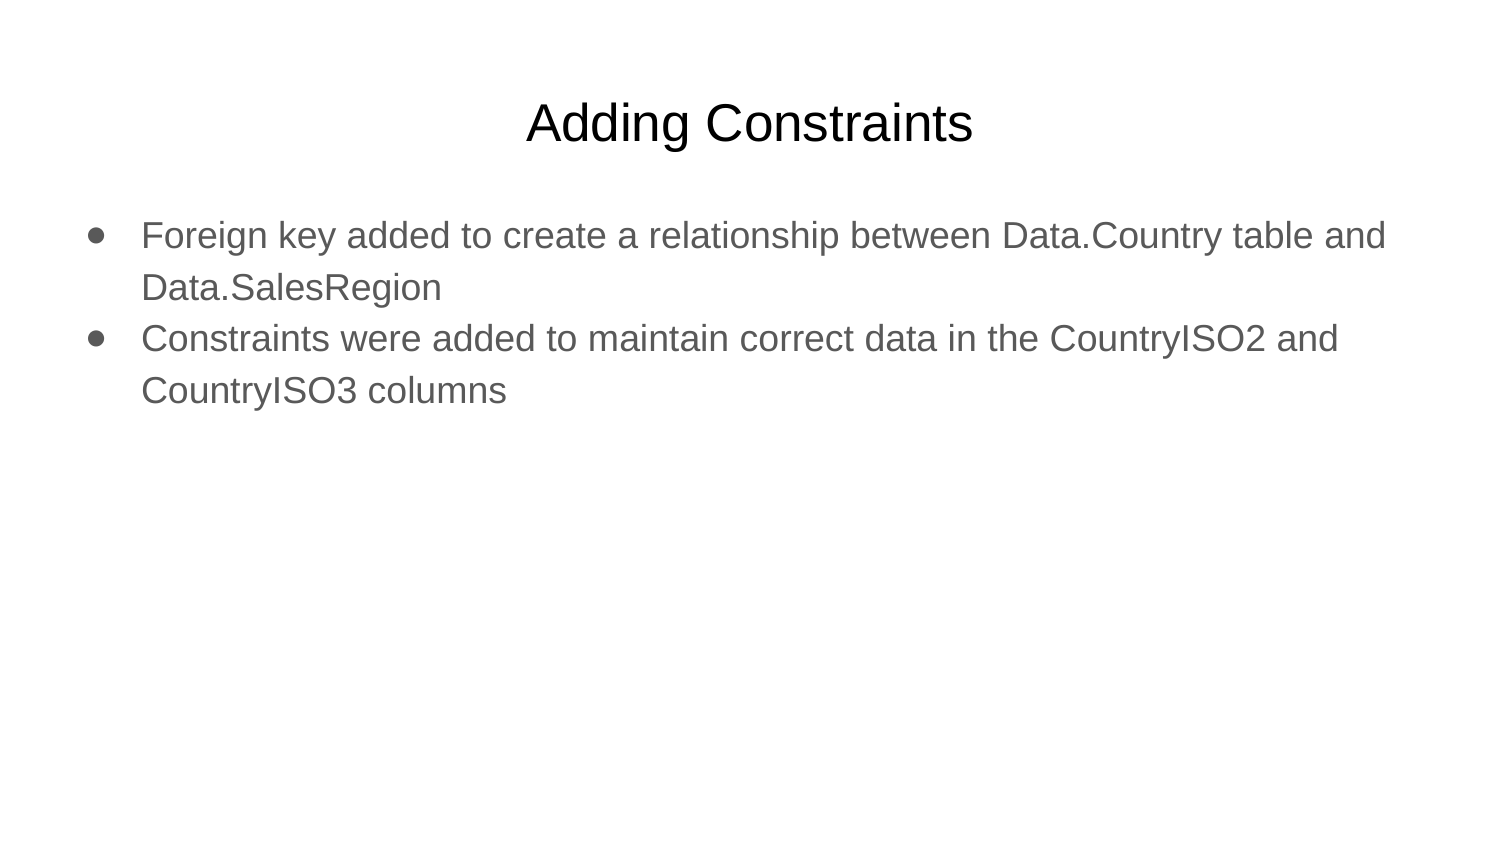

# Adding Constraints
Foreign key added to create a relationship between Data.Country table and Data.SalesRegion
Constraints were added to maintain correct data in the CountryISO2 and  CountryISO3 columns